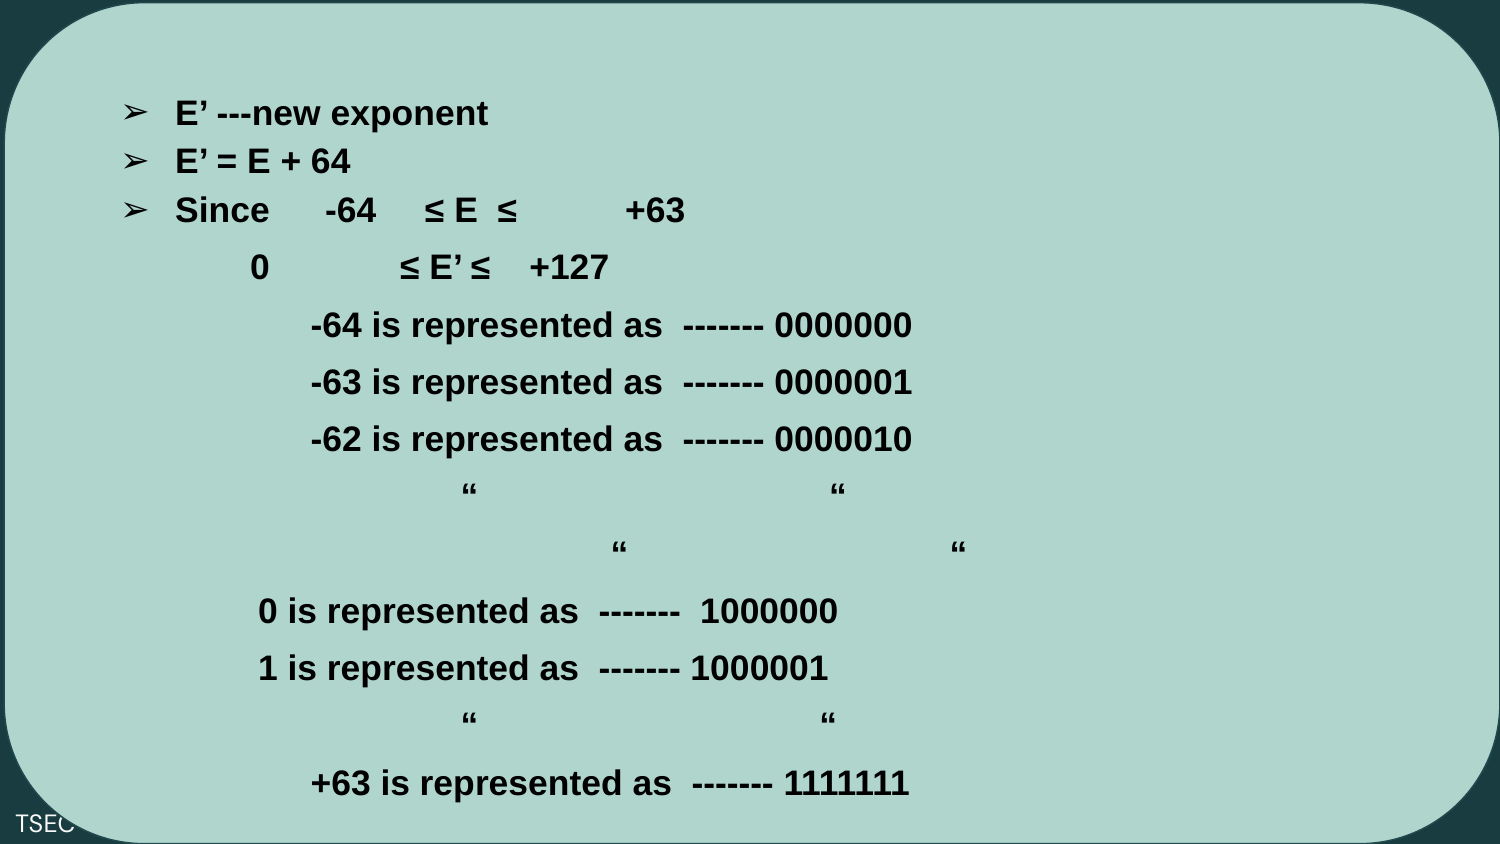

E’ ---new exponent
E’ = E + 64
Since   	-64     ≤ E  ≤	+63
            	0  	≤ E’ ≤    +127
       	-64 is represented as  ------- 0000000
   	-63 is represented as  ------- 0000001
       	-62 is represented as  ------- 0000010
                    	“                                    “
   			“                         	    “
          0 is represented as  -------  1000000
          1 is represented as  ------- 1000001
                    	“                                   “
      	+63 is represented as  ------- 1111111